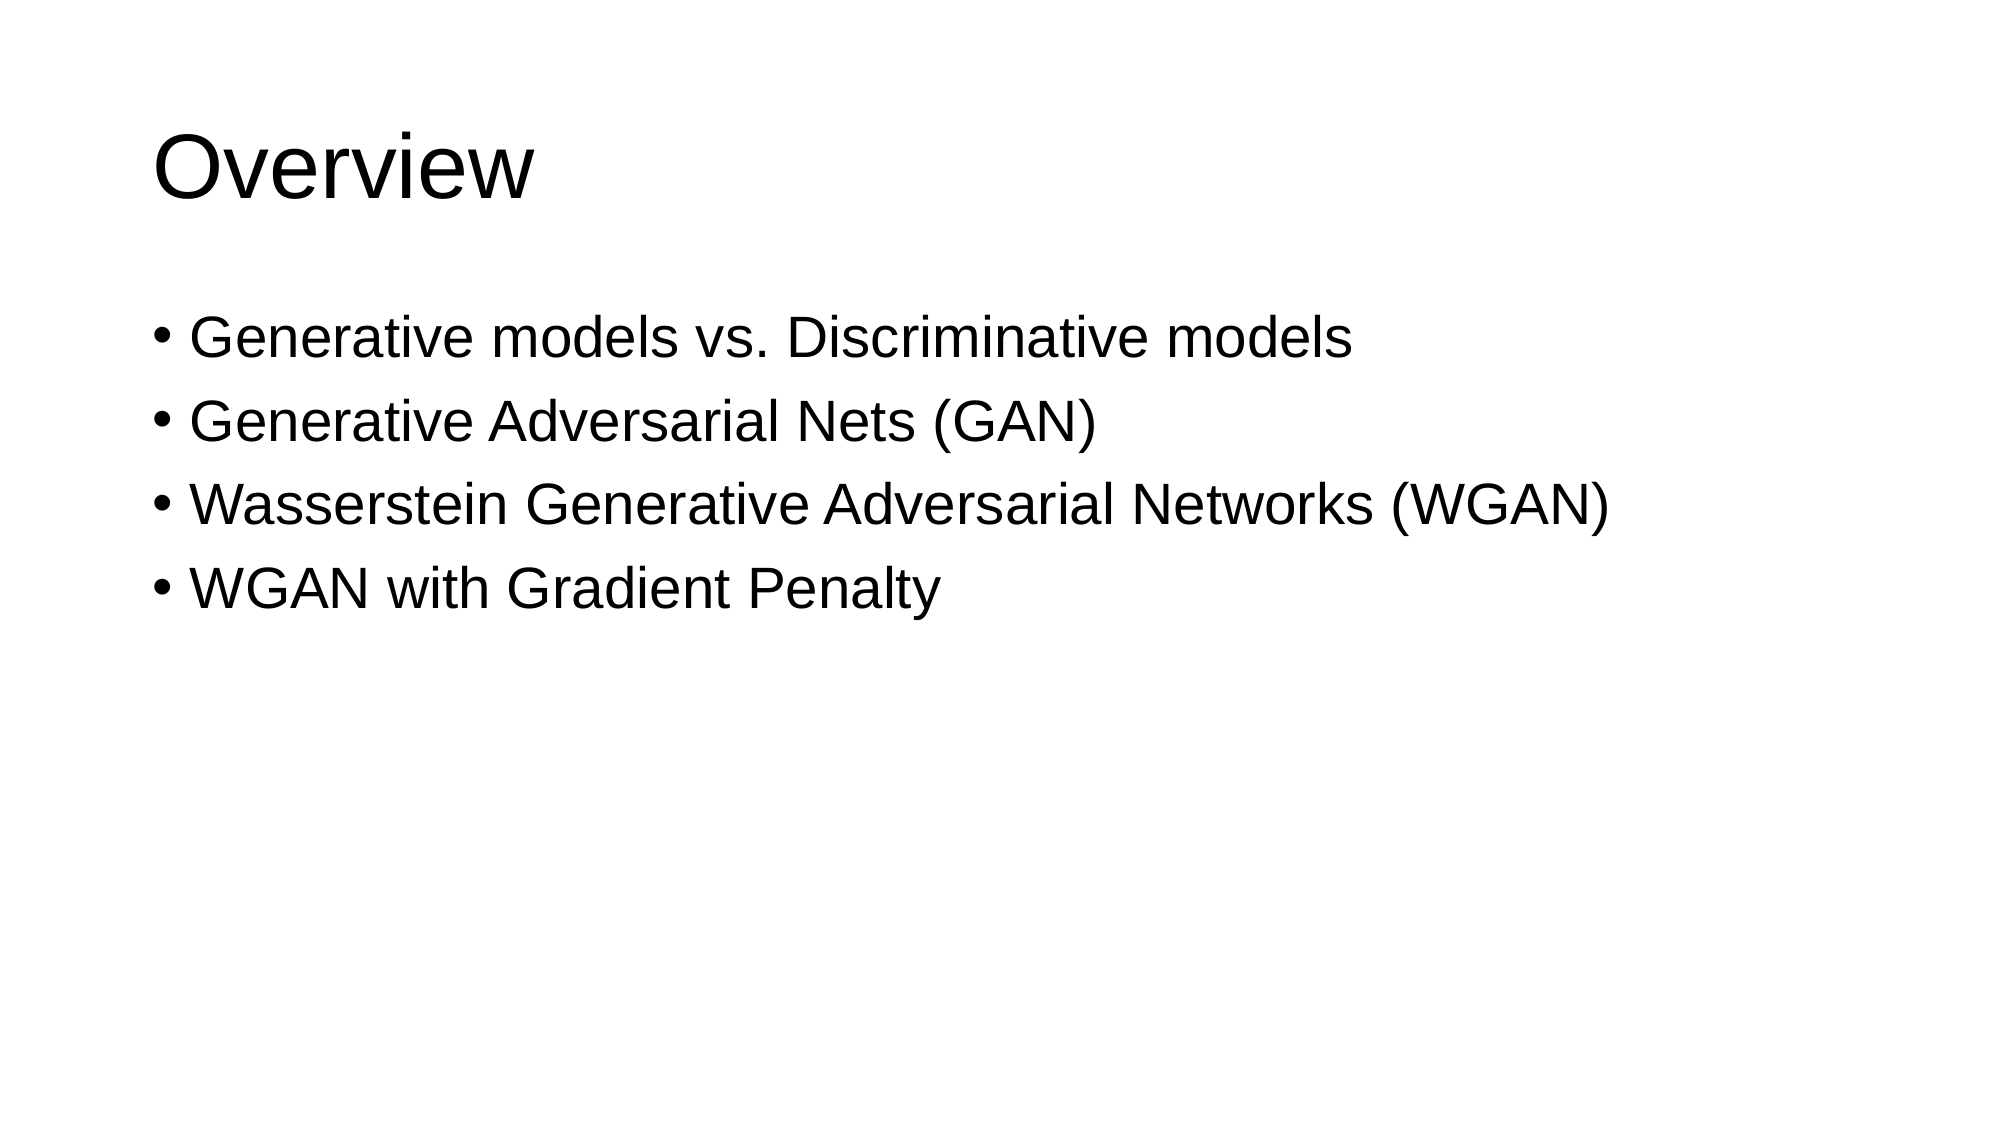

# Overview
Generative models vs. Discriminative models
Generative Adversarial Nets (GAN)
Wasserstein Generative Adversarial Networks (WGAN)
WGAN with Gradient Penalty